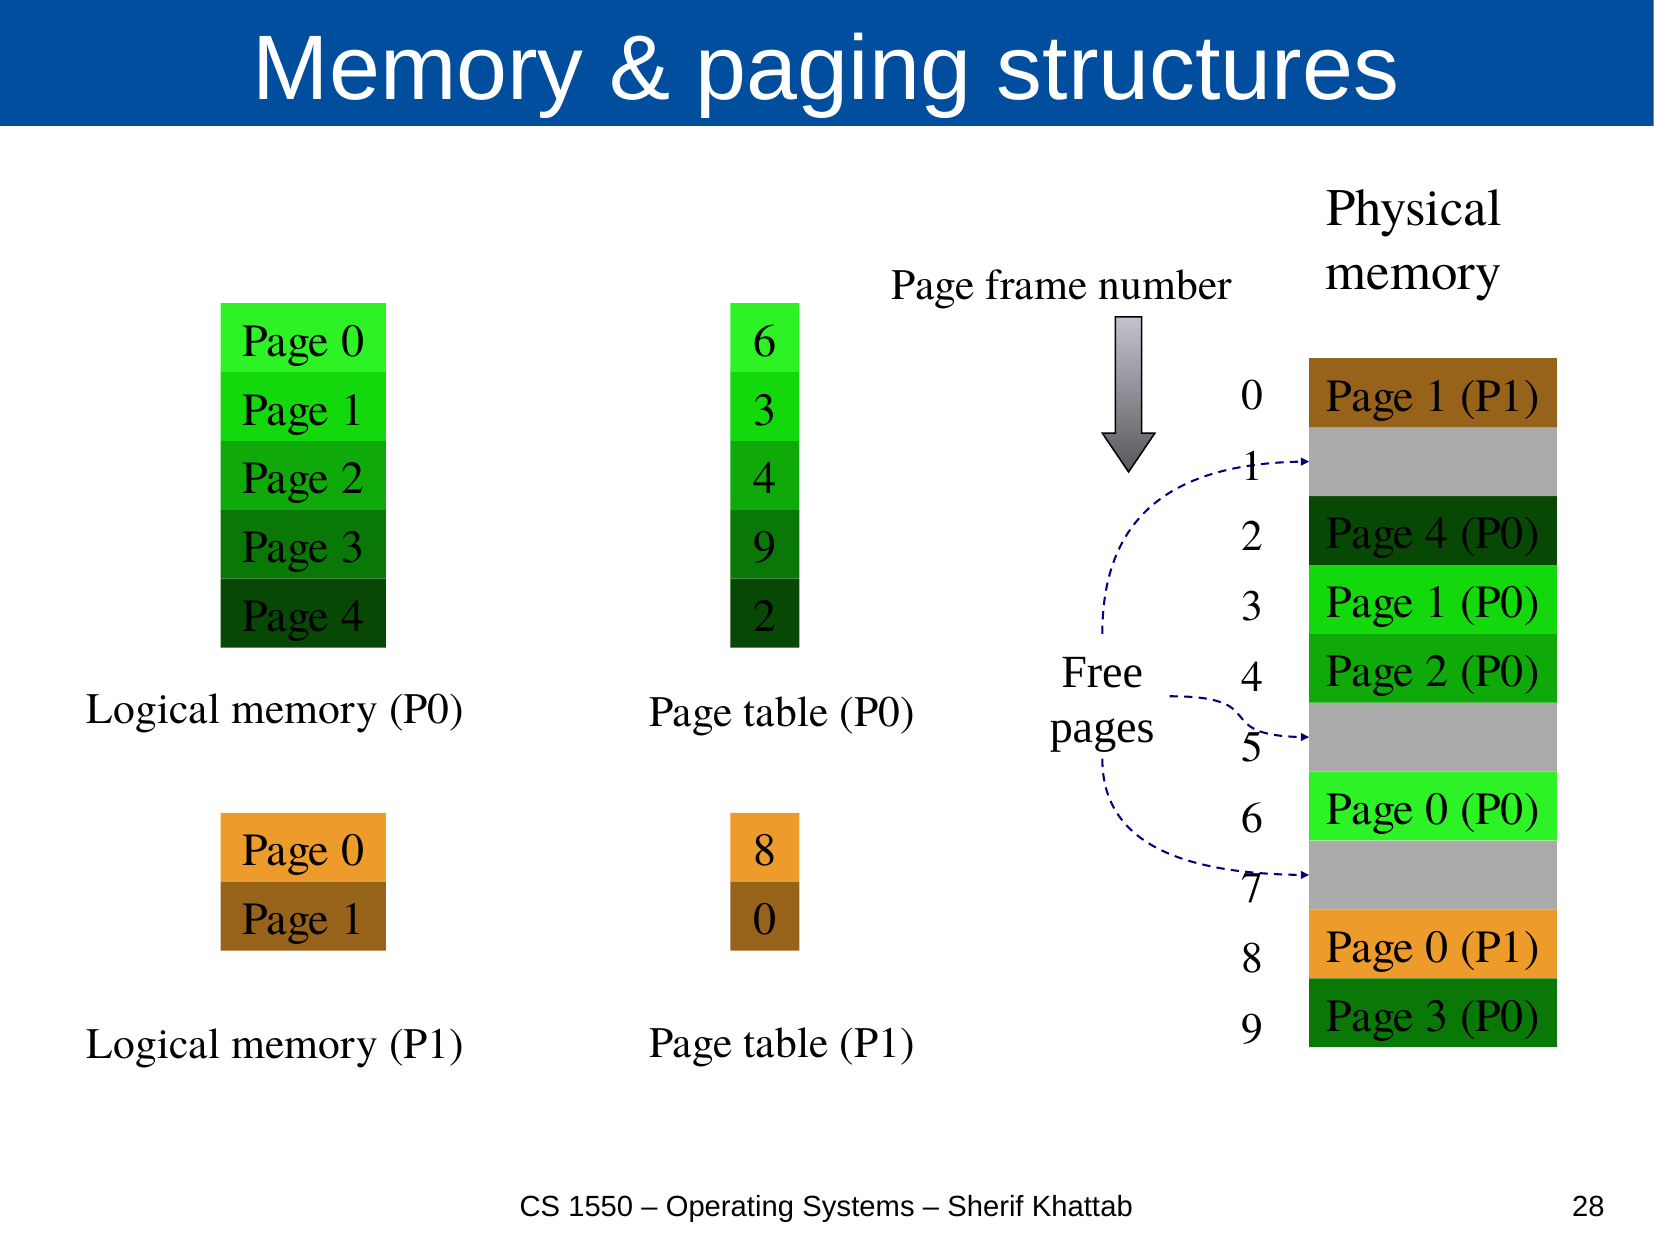

# Memory & paging structures

Physical
memory
Page frame number
Page 0
6

0
Page 1 (P1)
Page 1
3

1
Page 2
4
Page 4 (P0)
2
Page 3
9
Page 1 (P0)
3
Page 4
2
Free
pages
Page 2 (P0)
4
Logical memory (P0)
Page table (P0)

5
Page 0 (P0)
6
Page 0
8

7
Page 1
0
Page 0 (P1)
8
Page 3 (P0)
9
Page table (P1)
Logical memory (P1)
CS 1550 – Operating Systems – Sherif Khattab
28